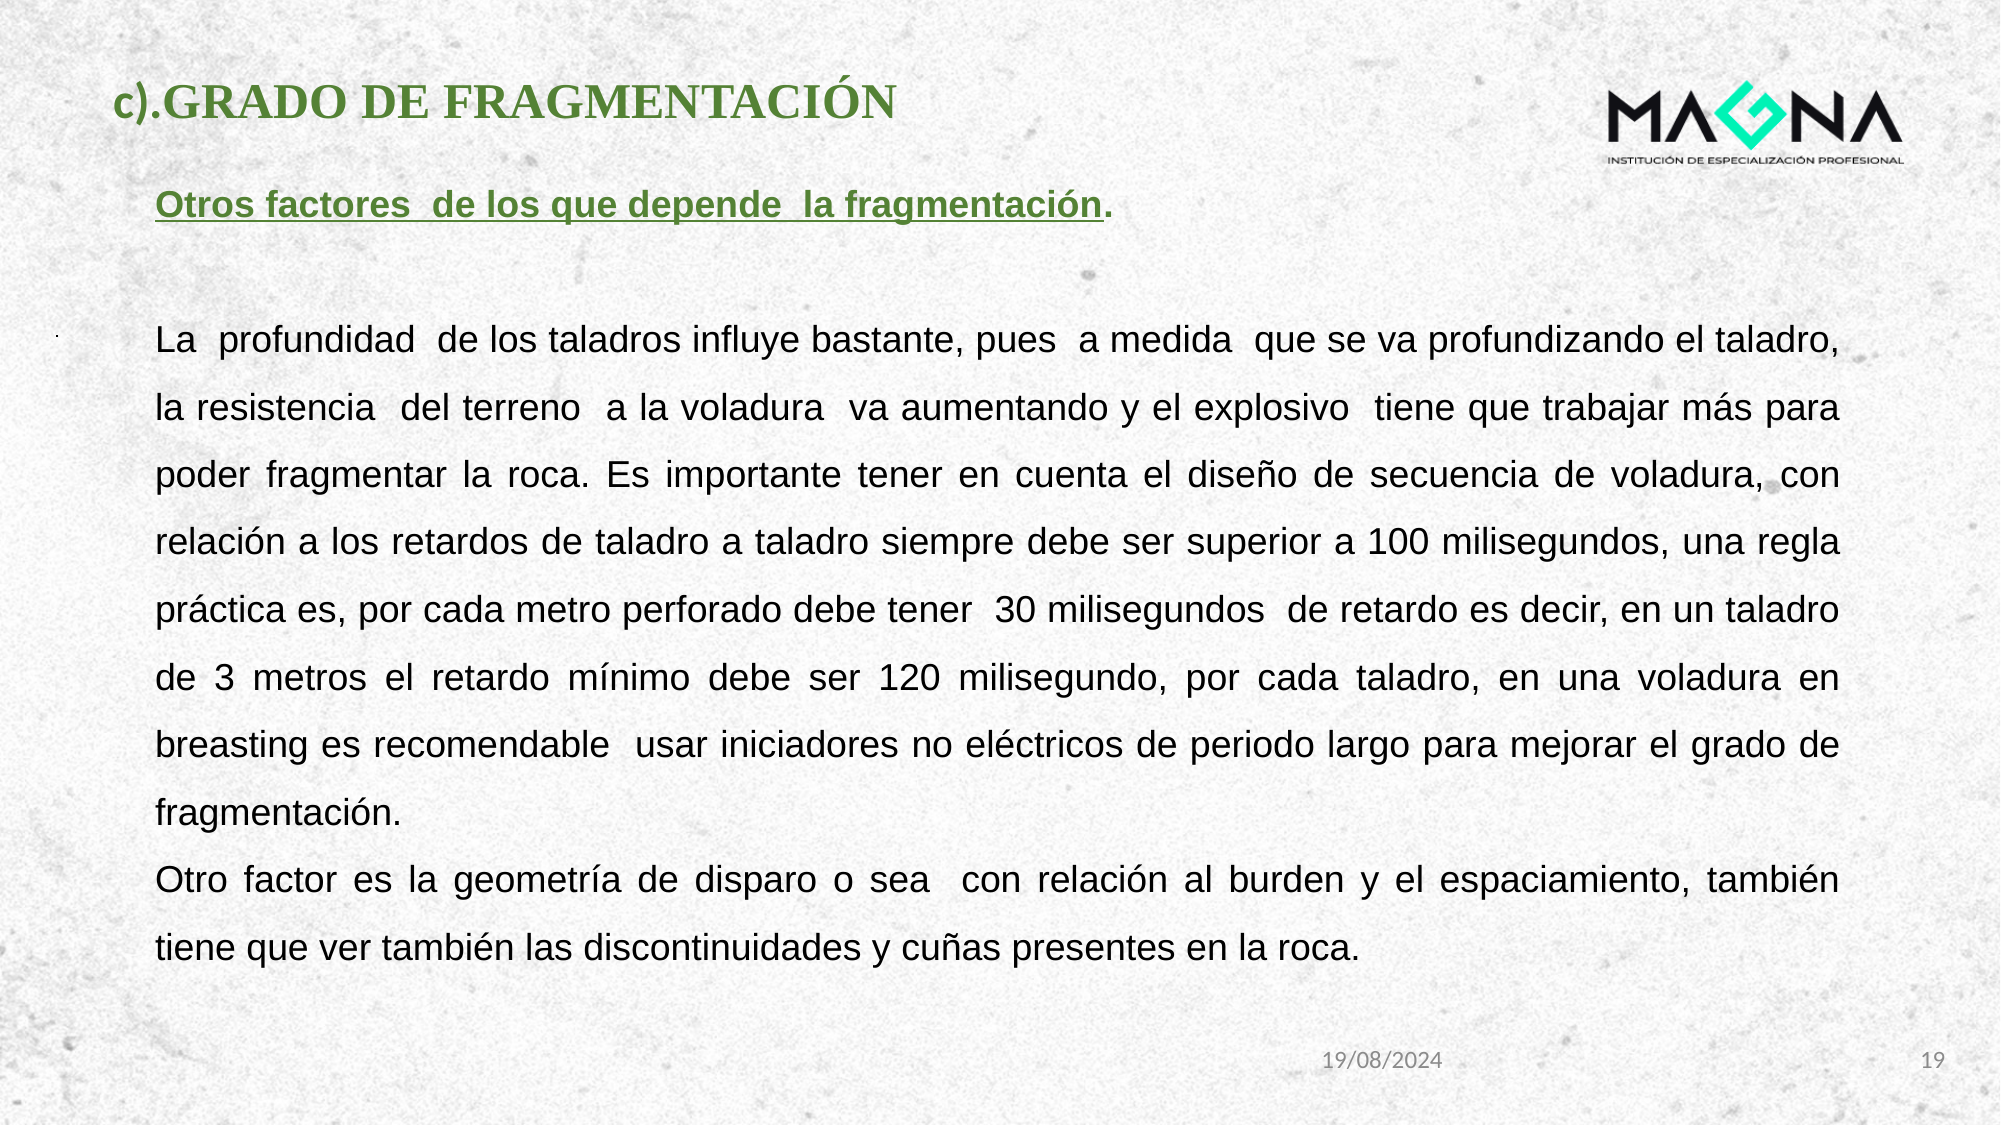

c).GRADO DE FRAGMENTACIÓN
Otros factores  de los que depende  la fragmentación.

La  profundidad  de los taladros influye bastante, pues  a medida  que se va profundizando el taladro, la resistencia  del terreno  a la voladura  va aumentando y el explosivo  tiene que trabajar más para poder fragmentar la roca. Es importante tener en cuenta el diseño de secuencia de voladura, con relación a los retardos de taladro a taladro siempre debe ser superior a 100 milisegundos, una regla práctica es, por cada metro perforado debe tener  30 milisegundos  de retardo es decir, en un taladro de 3 metros el retardo mínimo debe ser 120 milisegundo, por cada taladro, en una voladura en breasting es recomendable  usar iniciadores no eléctricos de periodo largo para mejorar el grado de fragmentación.
Otro factor es la geometría de disparo o sea  con relación al burden y el espaciamiento, también tiene que ver también las discontinuidades y cuñas presentes en la roca.

19/08/2024
19